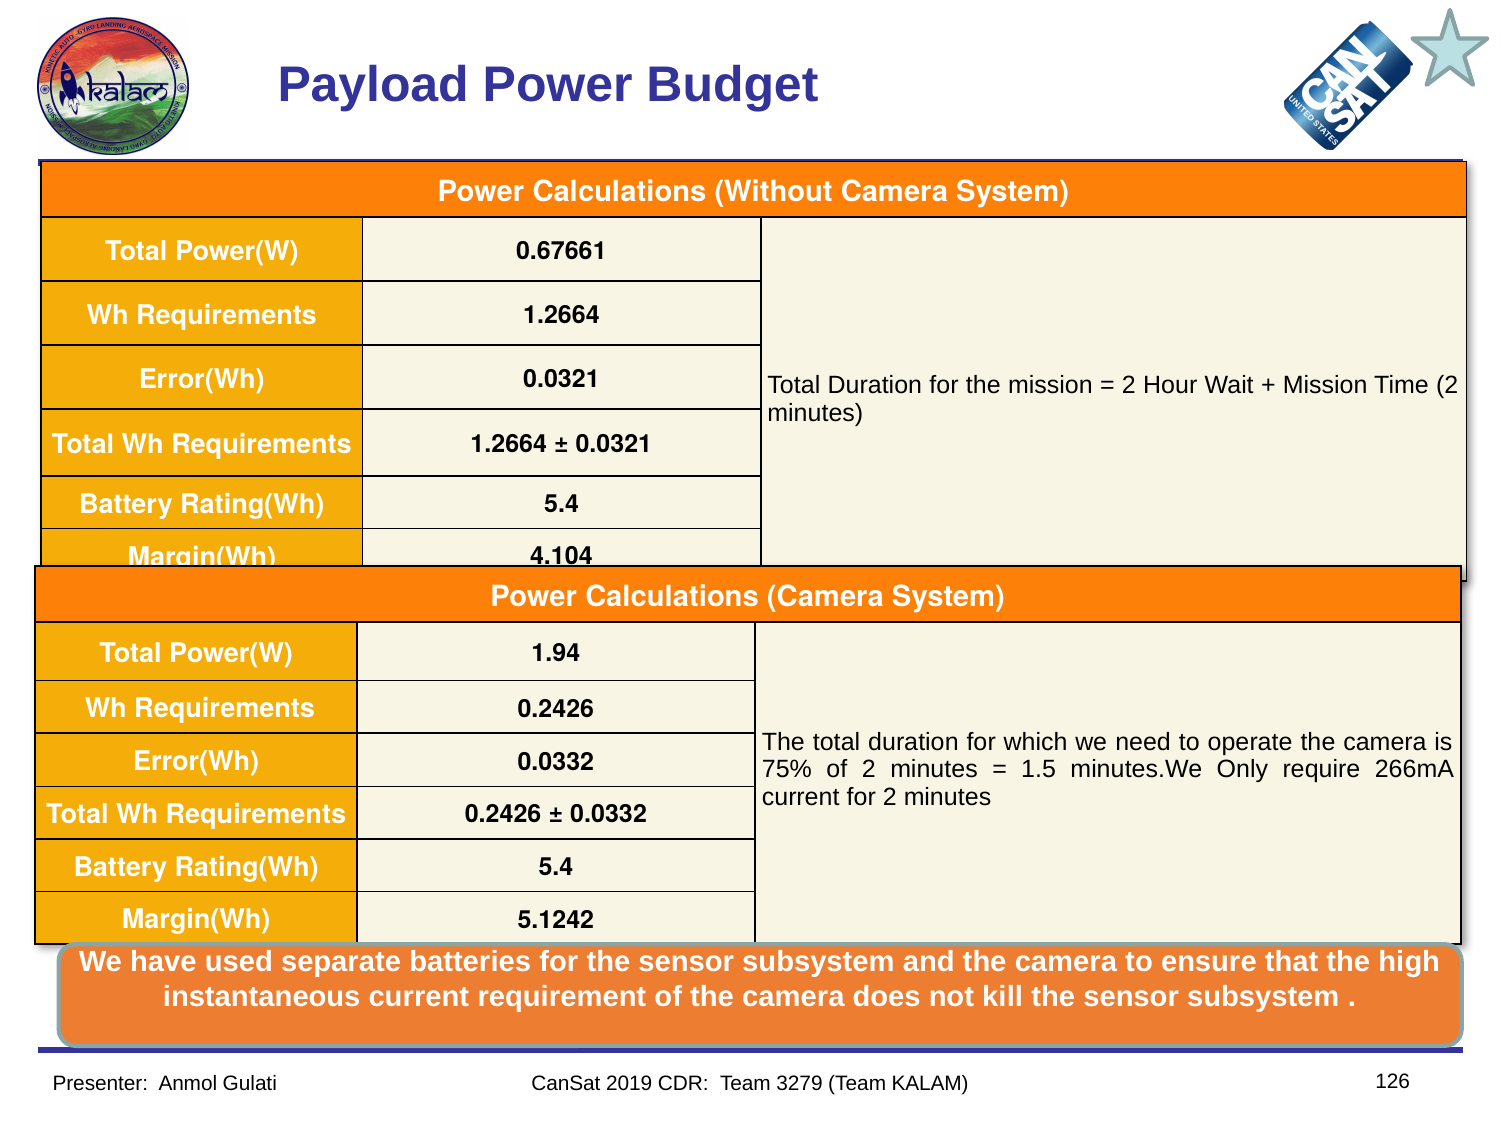

# Payload Power Budget
| Power Calculations (Without Camera System) |  |  |
| --- | --- | --- |
| Total Power(W) | 0.67661 | Total Duration for the mission = 2 Hour Wait + Mission Time (2 minutes) |
| Wh Requirements | 1.2664 |  |
| Error(Wh) | 0.0321 |  |
| Total Wh Requirements | 1.2664 ± 0.0321 |  |
| Battery Rating(Wh) | 5.4 |  |
| Margin(Wh) | 4.104 |  |
| Power Calculations (Camera System) |  |  |
| --- | --- | --- |
| Total Power(W) | 1.94 | The total duration for which we need to operate the camera is 75% of 2 minutes = 1.5 minutes.We Only require 266mA current for 2 minutes |
| Wh Requirements | 0.2426 |  |
| Error(Wh) | 0.0332 |  |
| Total Wh Requirements | 0.2426 ± 0.0332 |  |
| Battery Rating(Wh) | 5.4 |  |
| Margin(Wh) | 5.1242 |  |
We have used separate batteries for the sensor subsystem and the camera to ensure that the high instantaneous current requirement of the camera does not kill the sensor subsystem .

126
Presenter:  Anmol Gulati
CanSat 2019 CDR:  Team 3279 (Team KALAM)